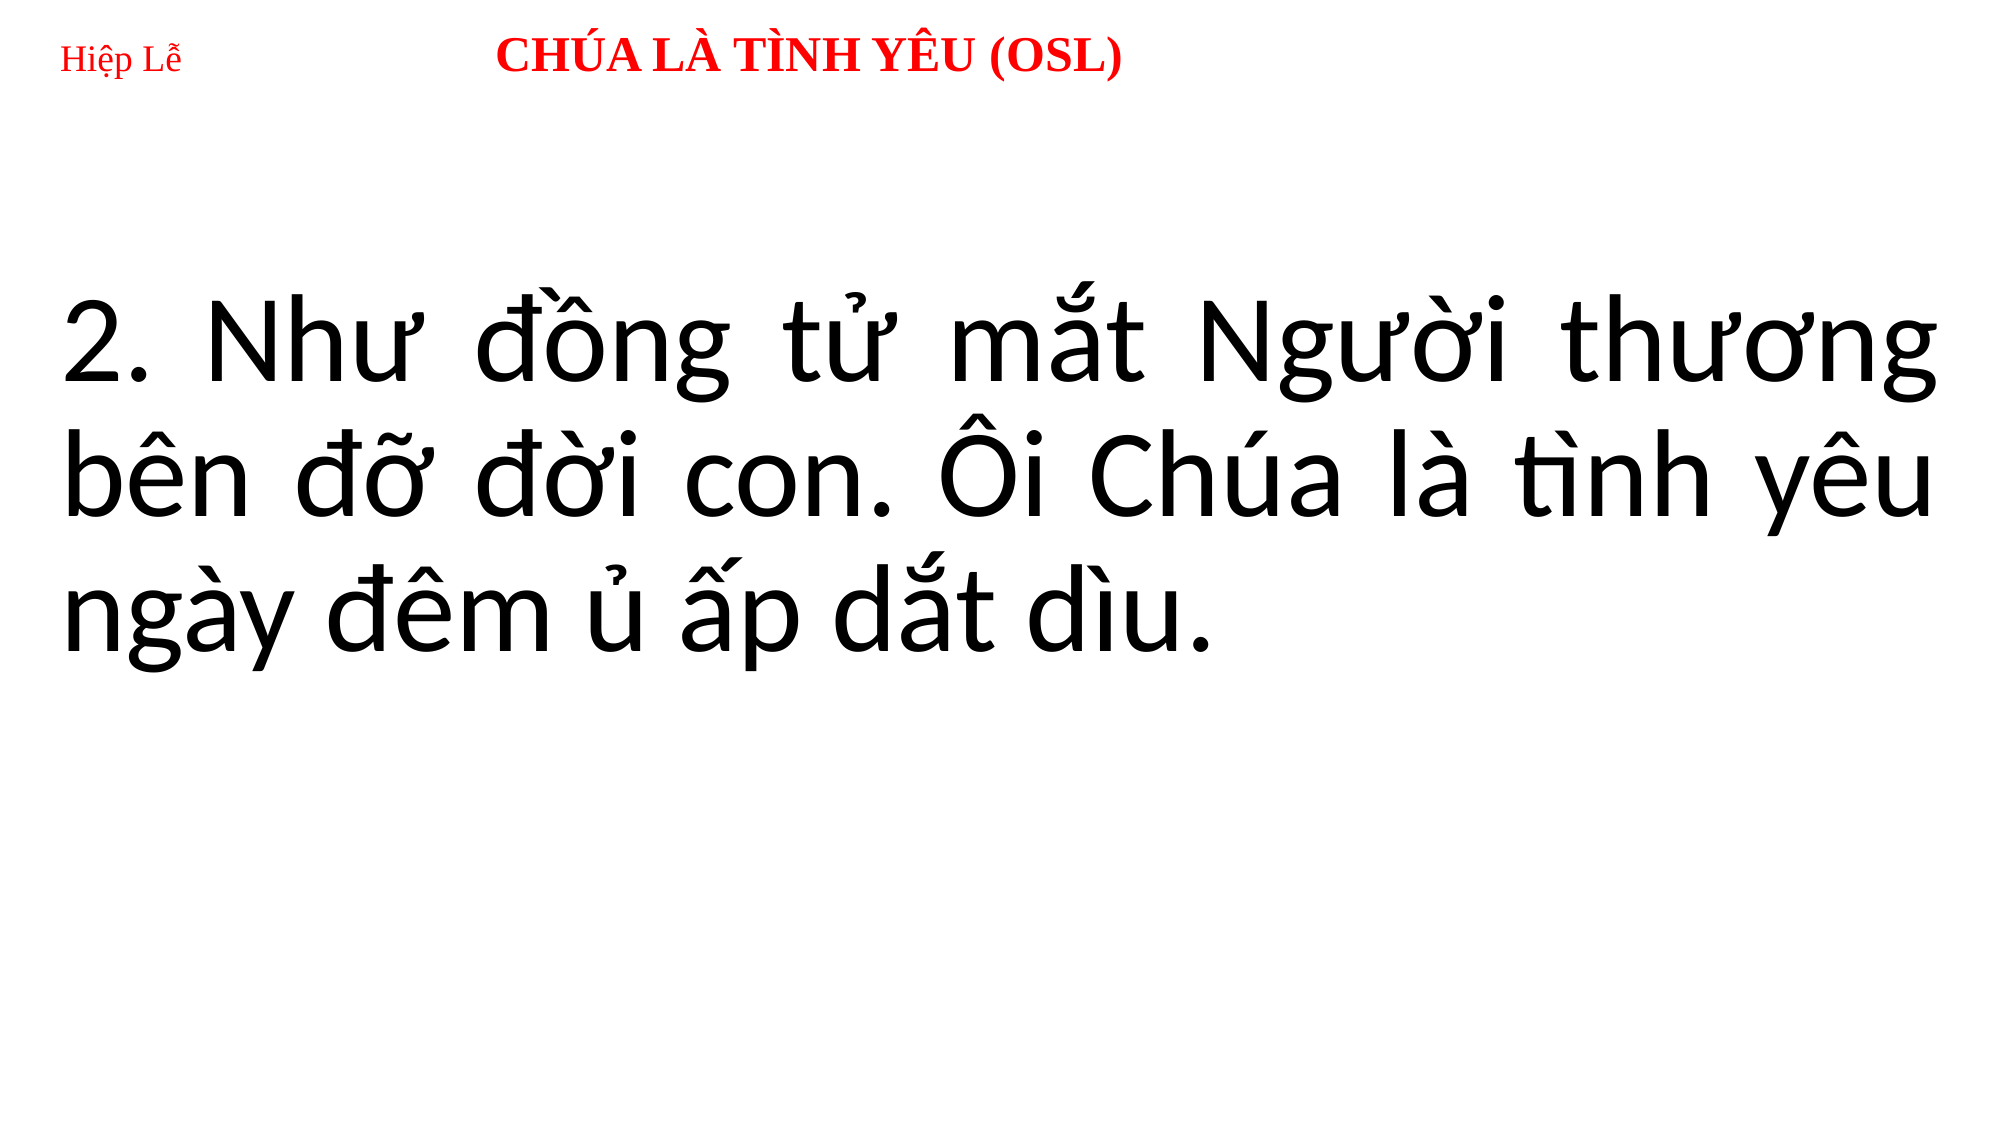

# Hiệp Lễ                                 CHÚA LÀ TÌNH YÊU (OSL)
2. Như đồng tử mắt Người thương bên đỡ đời con. Ôi Chúa là tình yêu ngày đêm ủ ấp dắt dìu.